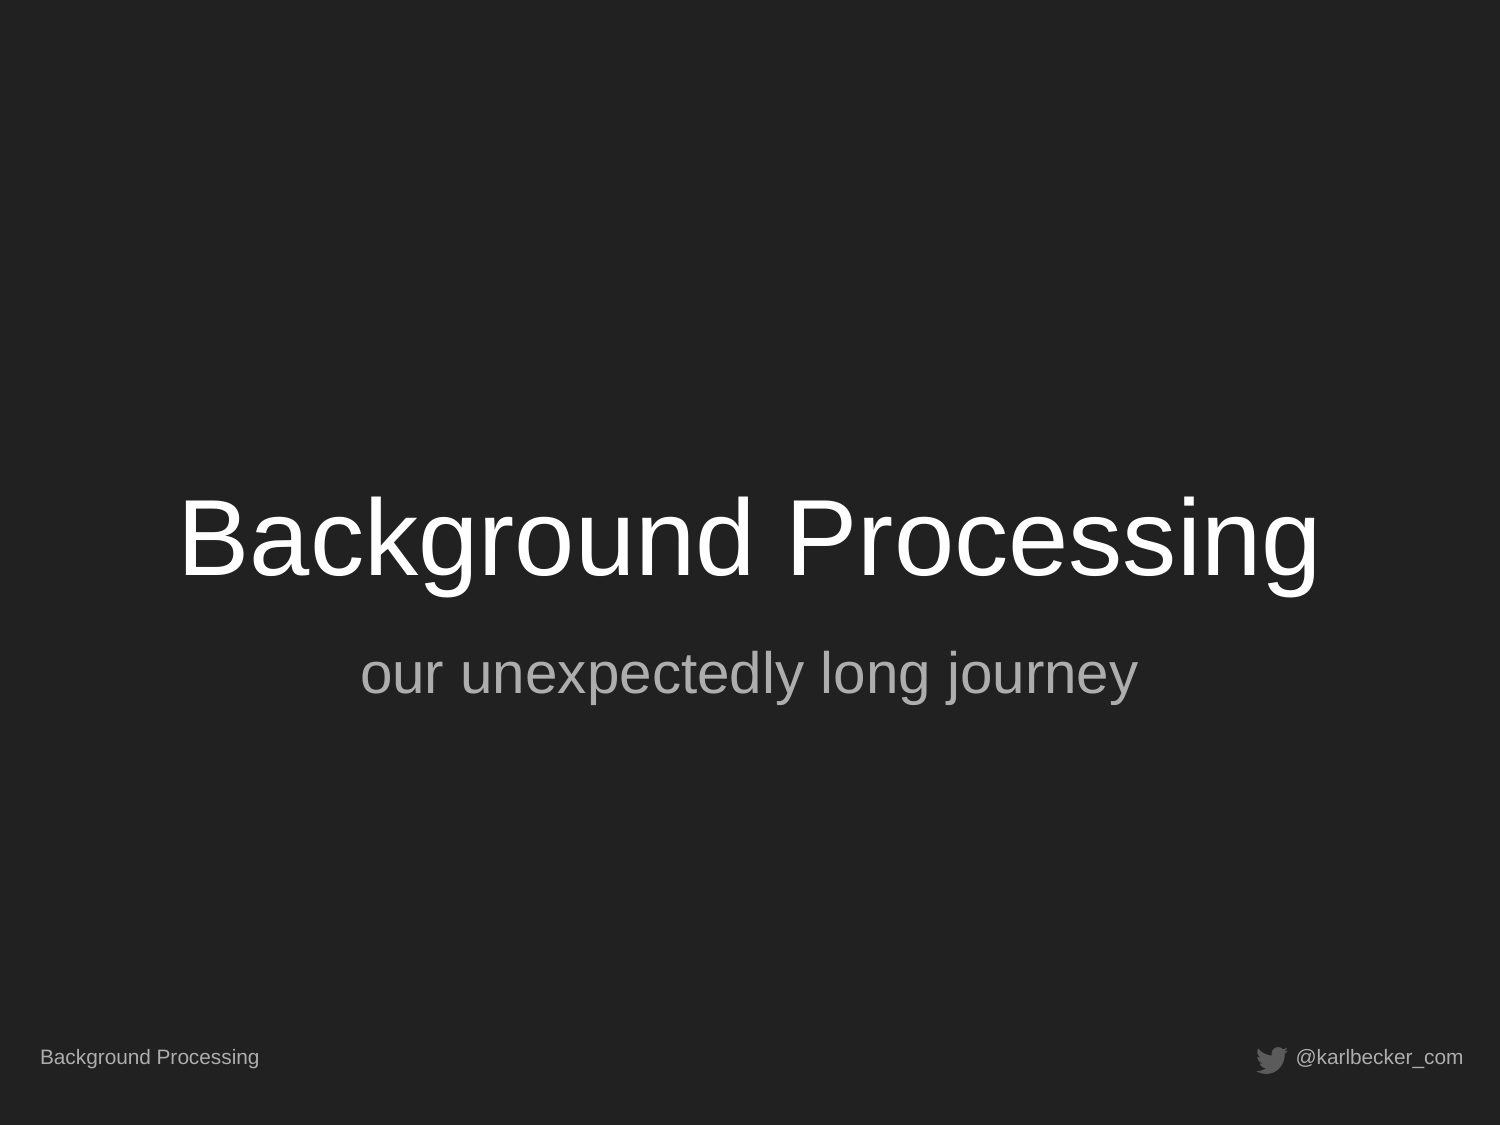

# Background Processing
our unexpectedly long journey